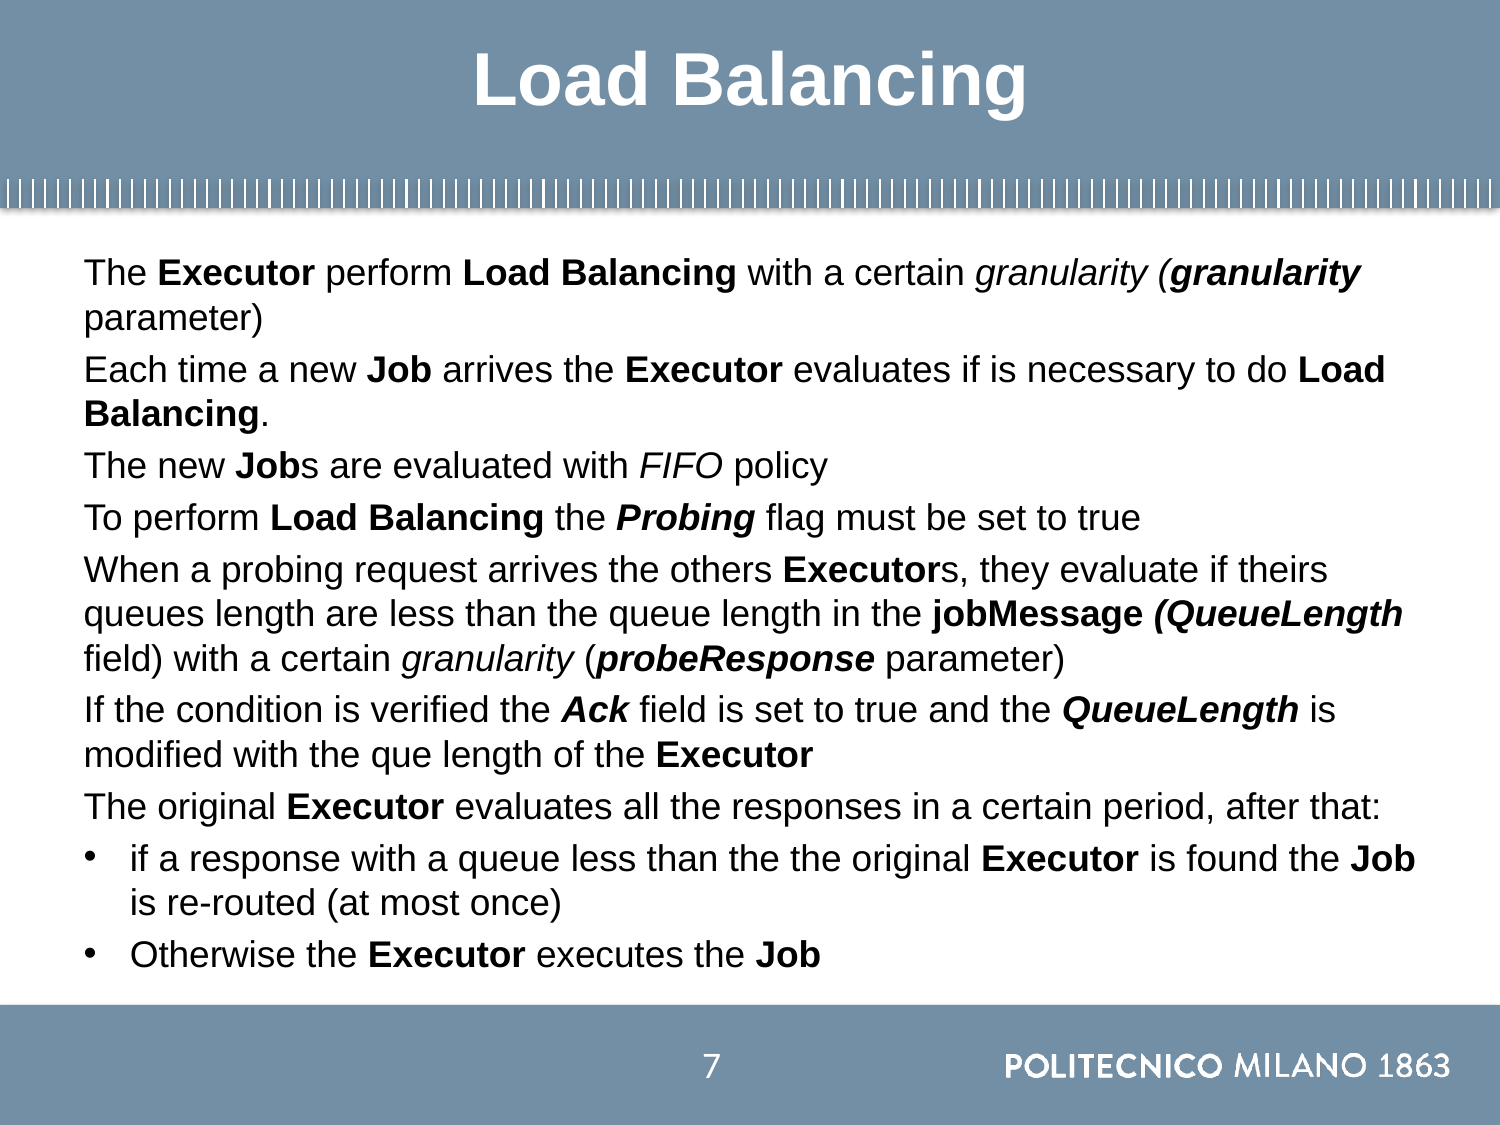

# Load Balancing
The Executor perform Load Balancing with a certain granularity (granularity parameter)
Each time a new Job arrives the Executor evaluates if is necessary to do Load Balancing.
The new Jobs are evaluated with FIFO policy
To perform Load Balancing the Probing flag must be set to true
When a probing request arrives the others Executors, they evaluate if theirs queues length are less than the queue length in the jobMessage (QueueLength field) with a certain granularity (probeResponse parameter)
If the condition is verified the Ack field is set to true and the QueueLength is modified with the que length of the Executor
The original Executor evaluates all the responses in a certain period, after that:
if a response with a queue less than the the original Executor is found the Job is re-routed (at most once)
Otherwise the Executor executes the Job

7